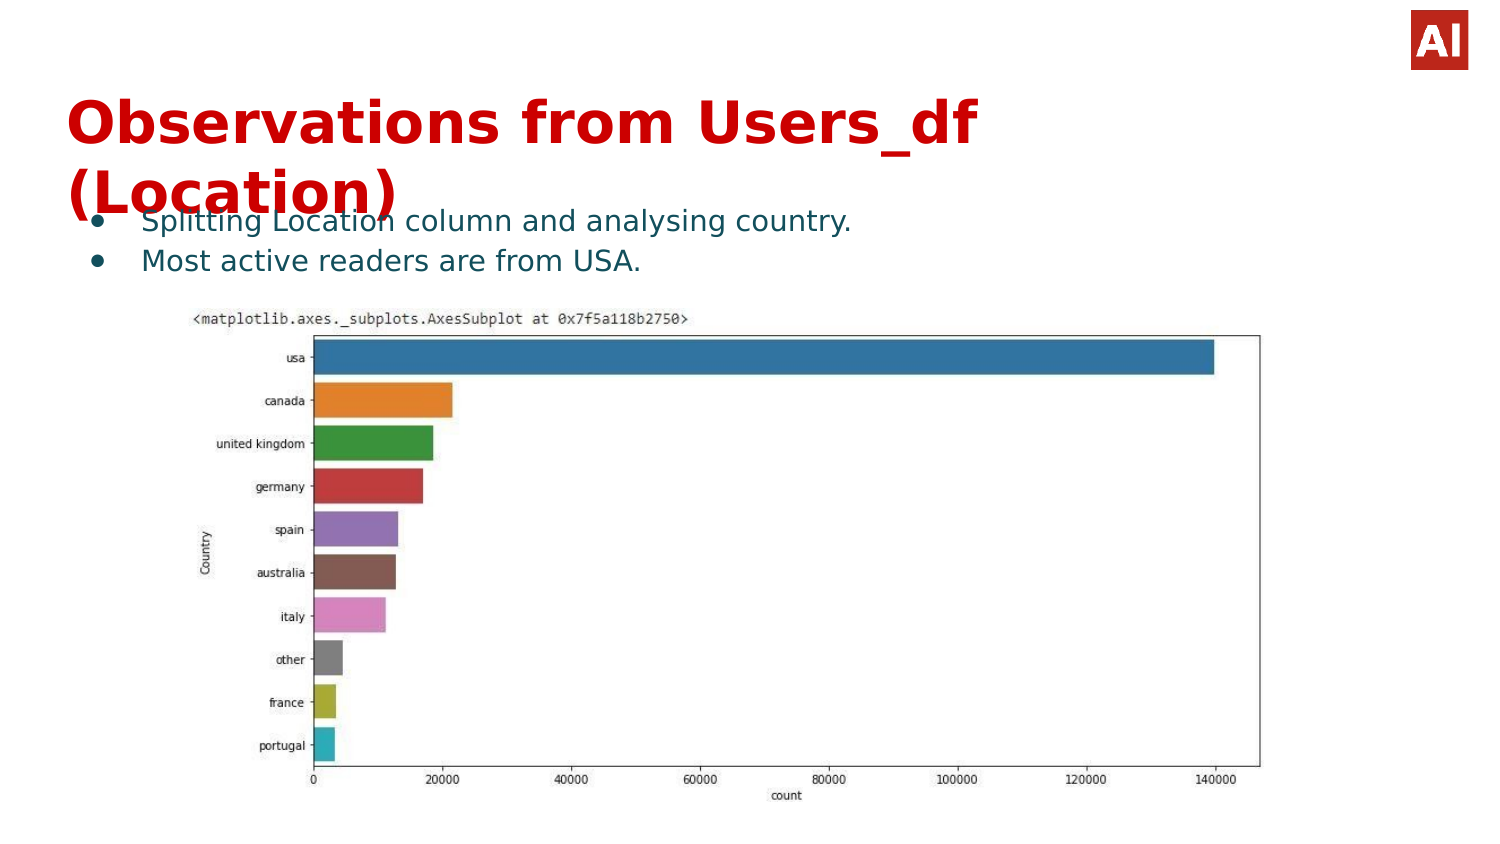

# Observations from Users_df (Location)
Splitting Location column and analysing country.
Most active readers are from USA.